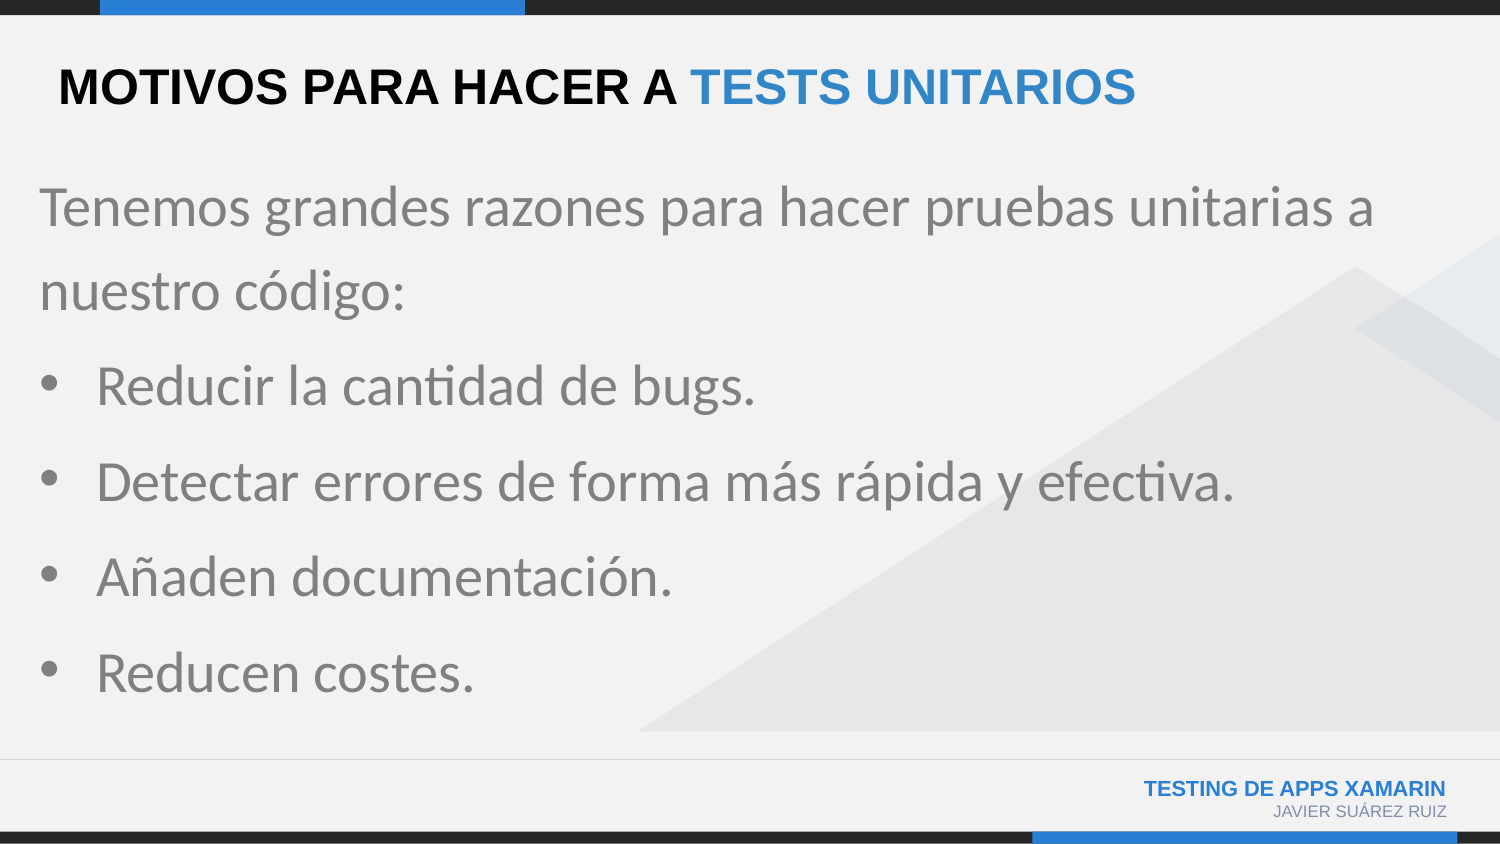

# MOTIVOS PARA HACER A TESTS UNITARIOS
Tenemos grandes razones para hacer pruebas unitarias a nuestro código:
Reducir la cantidad de bugs.
Detectar errores de forma más rápida y efectiva.
Añaden documentación.
Reducen costes.